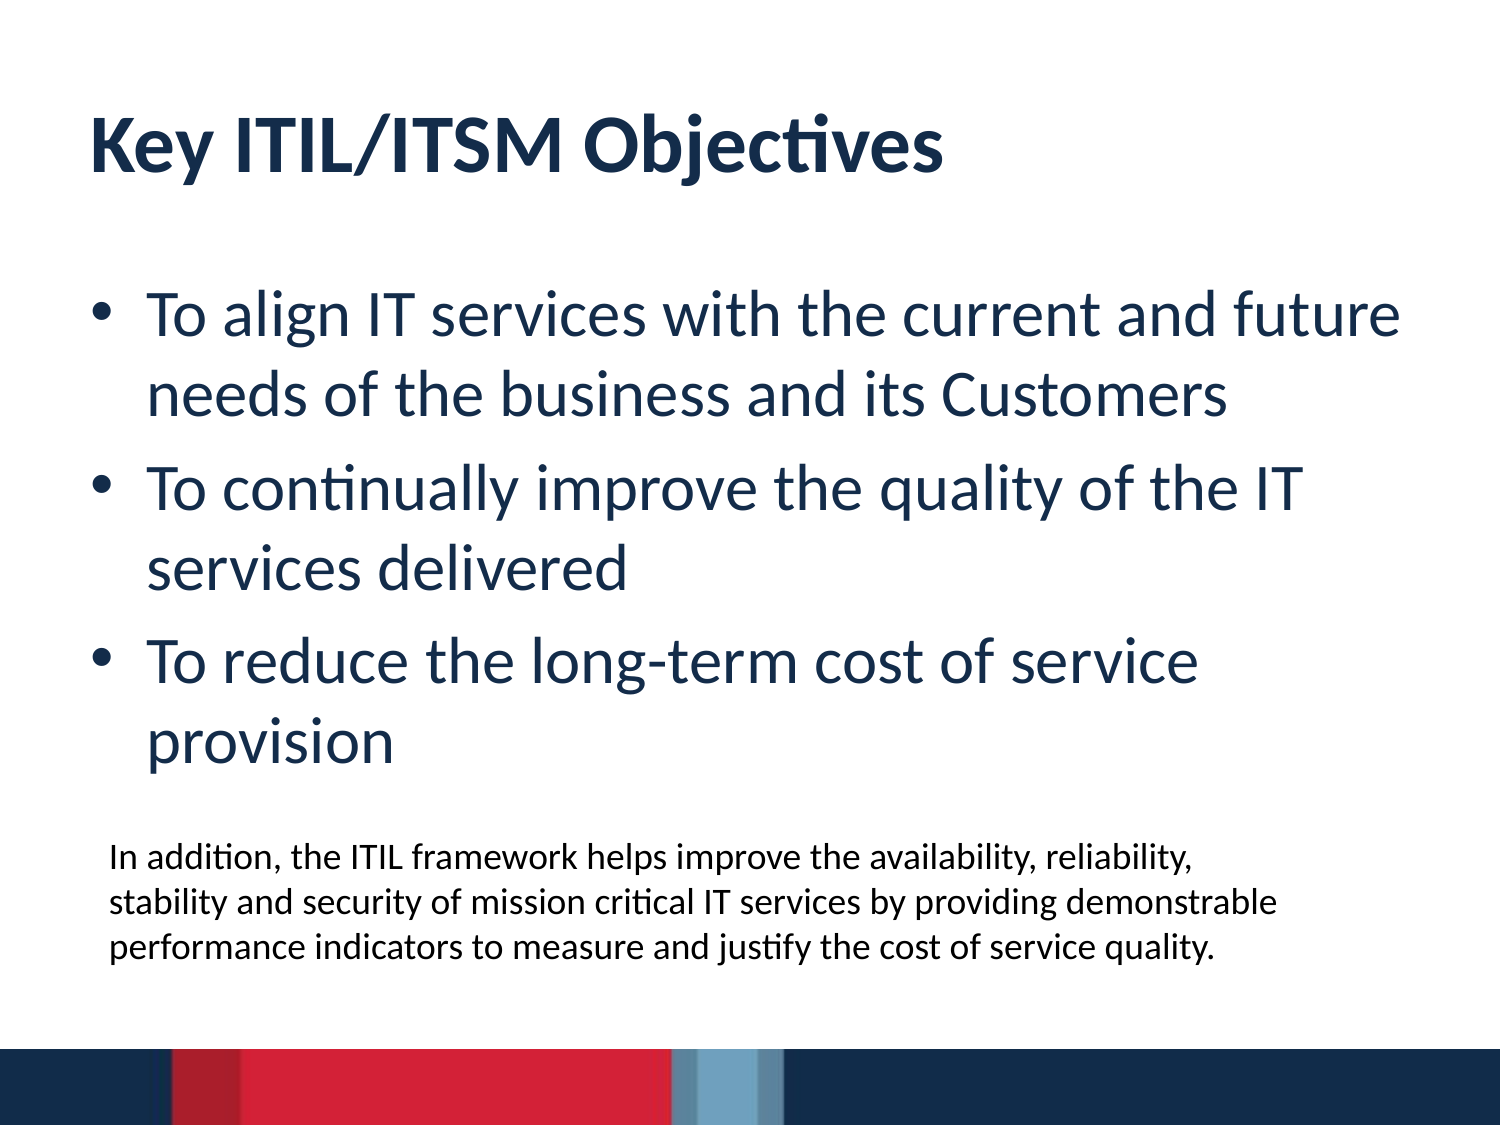

# Key ITIL/ITSM Objectives
To align IT services with the current and future needs of the business and its Customers
To continually improve the quality of the IT services delivered
To reduce the long-term cost of service provision
In addition, the ITIL framework helps improve the availability, reliability,
stability and security of mission critical IT services by providing demonstrable
performance indicators to measure and justify the cost of service quality.